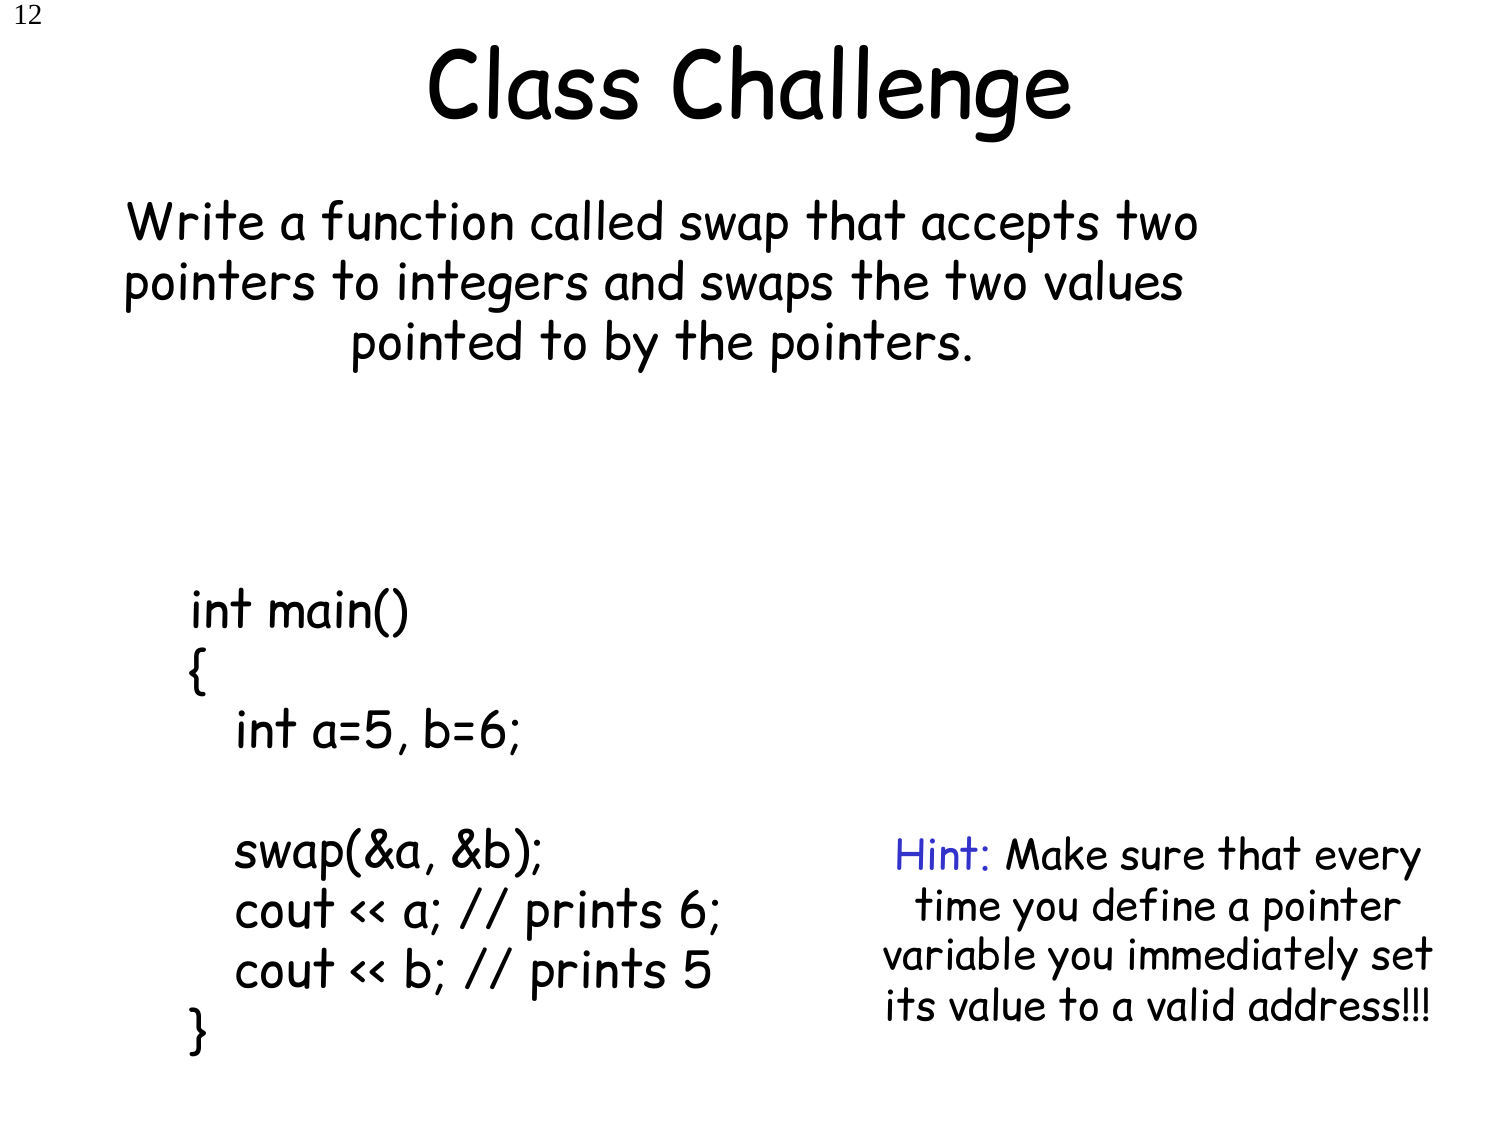

12
# Class Challenge
Write a function called swap that accepts two
pointers to integers and swaps the two values
pointed to by the pointers.
int main()
{
   int a=5, b=6;

   swap(&a, &b);
   cout << a; // prints 6;
   cout << b; // prints 5
}
Hint: Make sure that every time you define a pointer variable you immediately set its value to a valid address!!!